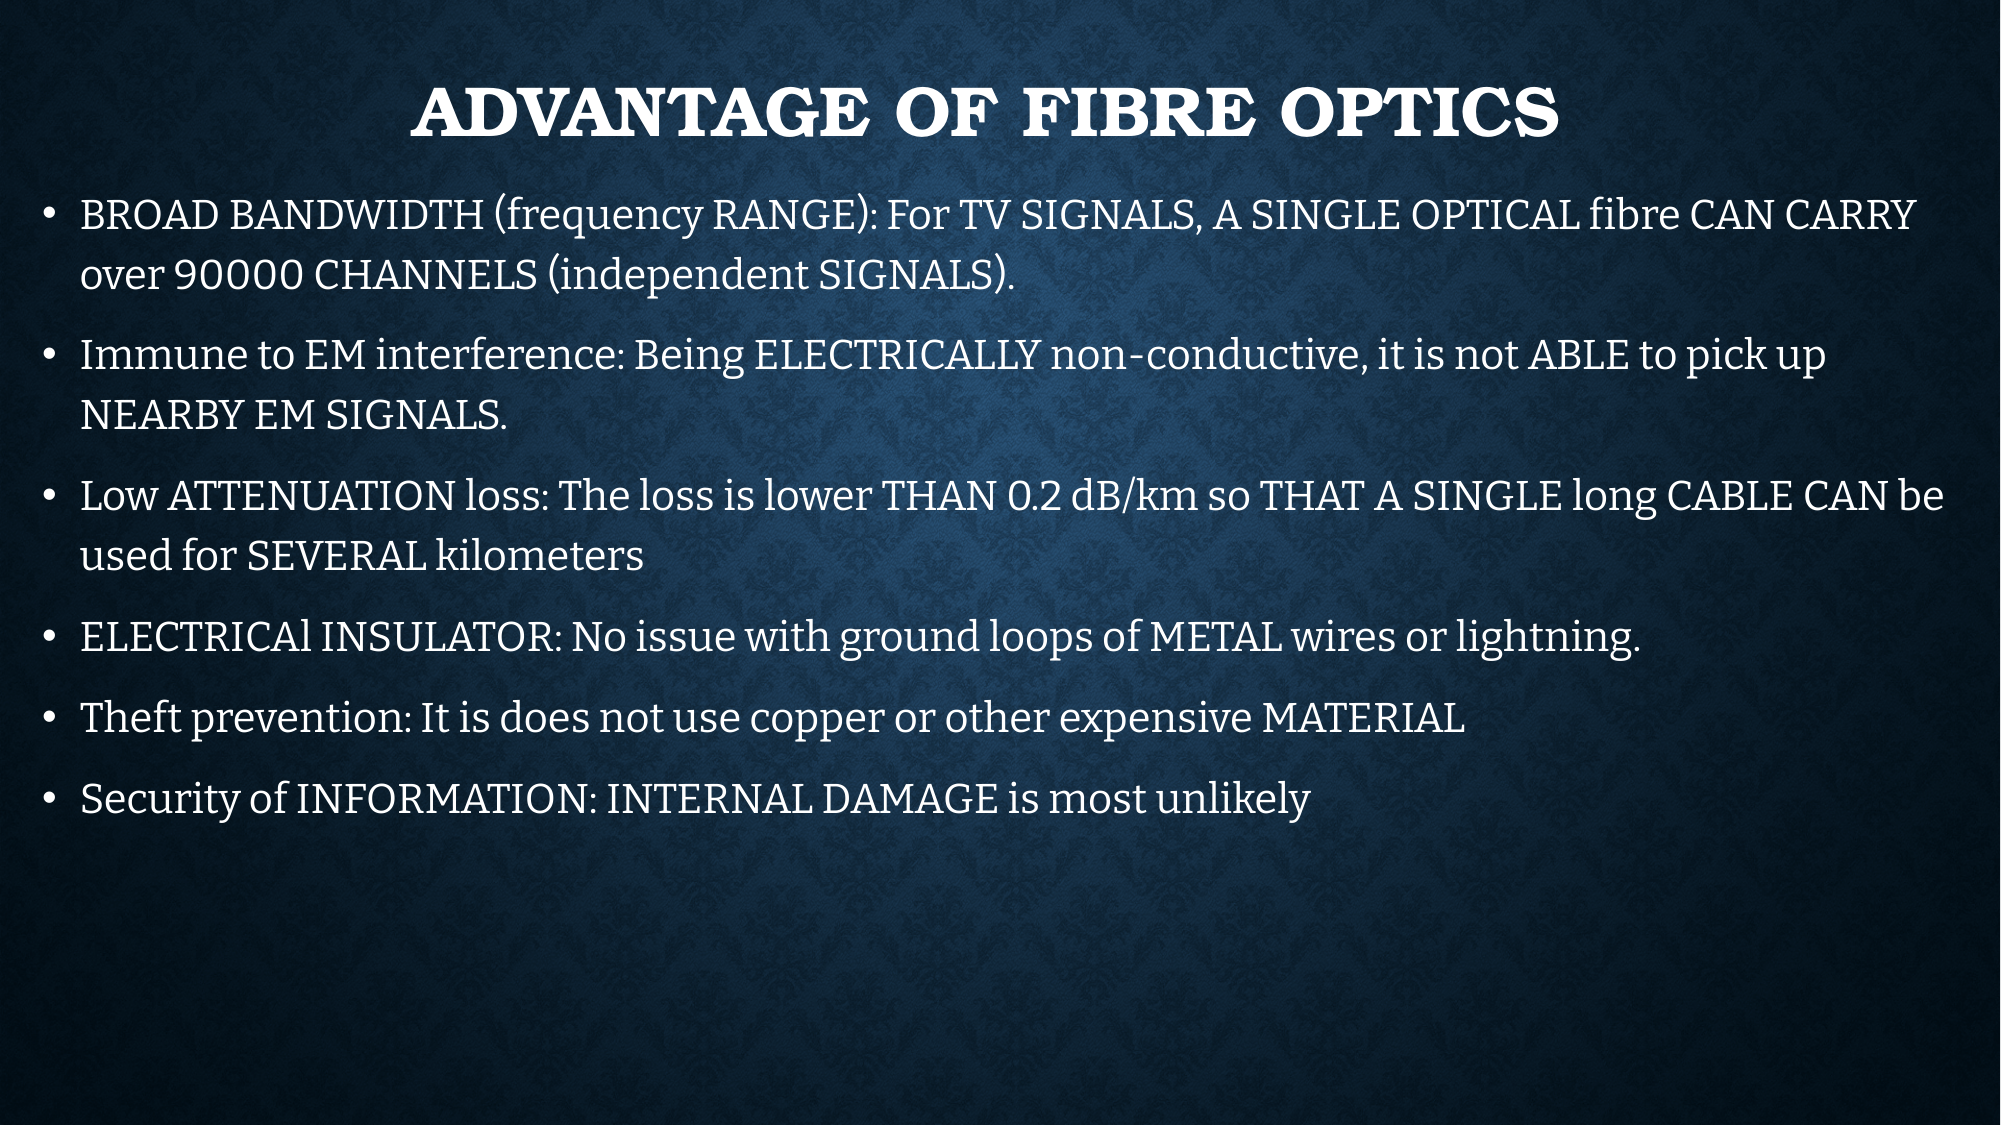

# Advantage of fibre optics
Broad bandwidth (frequency range): For TV signals, a single optical fibre can carry over 90000 channels (independent signals).
Immune to EM interference: Being electrically non-conductive, it is not able to pick up nearby EM signals.
Low attenuation loss: The loss is lower than 0.2 dB/km so that a single long cable can be used for several kilometers
Electrical insulator: No issue with ground loops of metal wires or lightning.
Theft prevention: It is does not use copper or other expensive material
Security of information: Internal damage is most unlikely